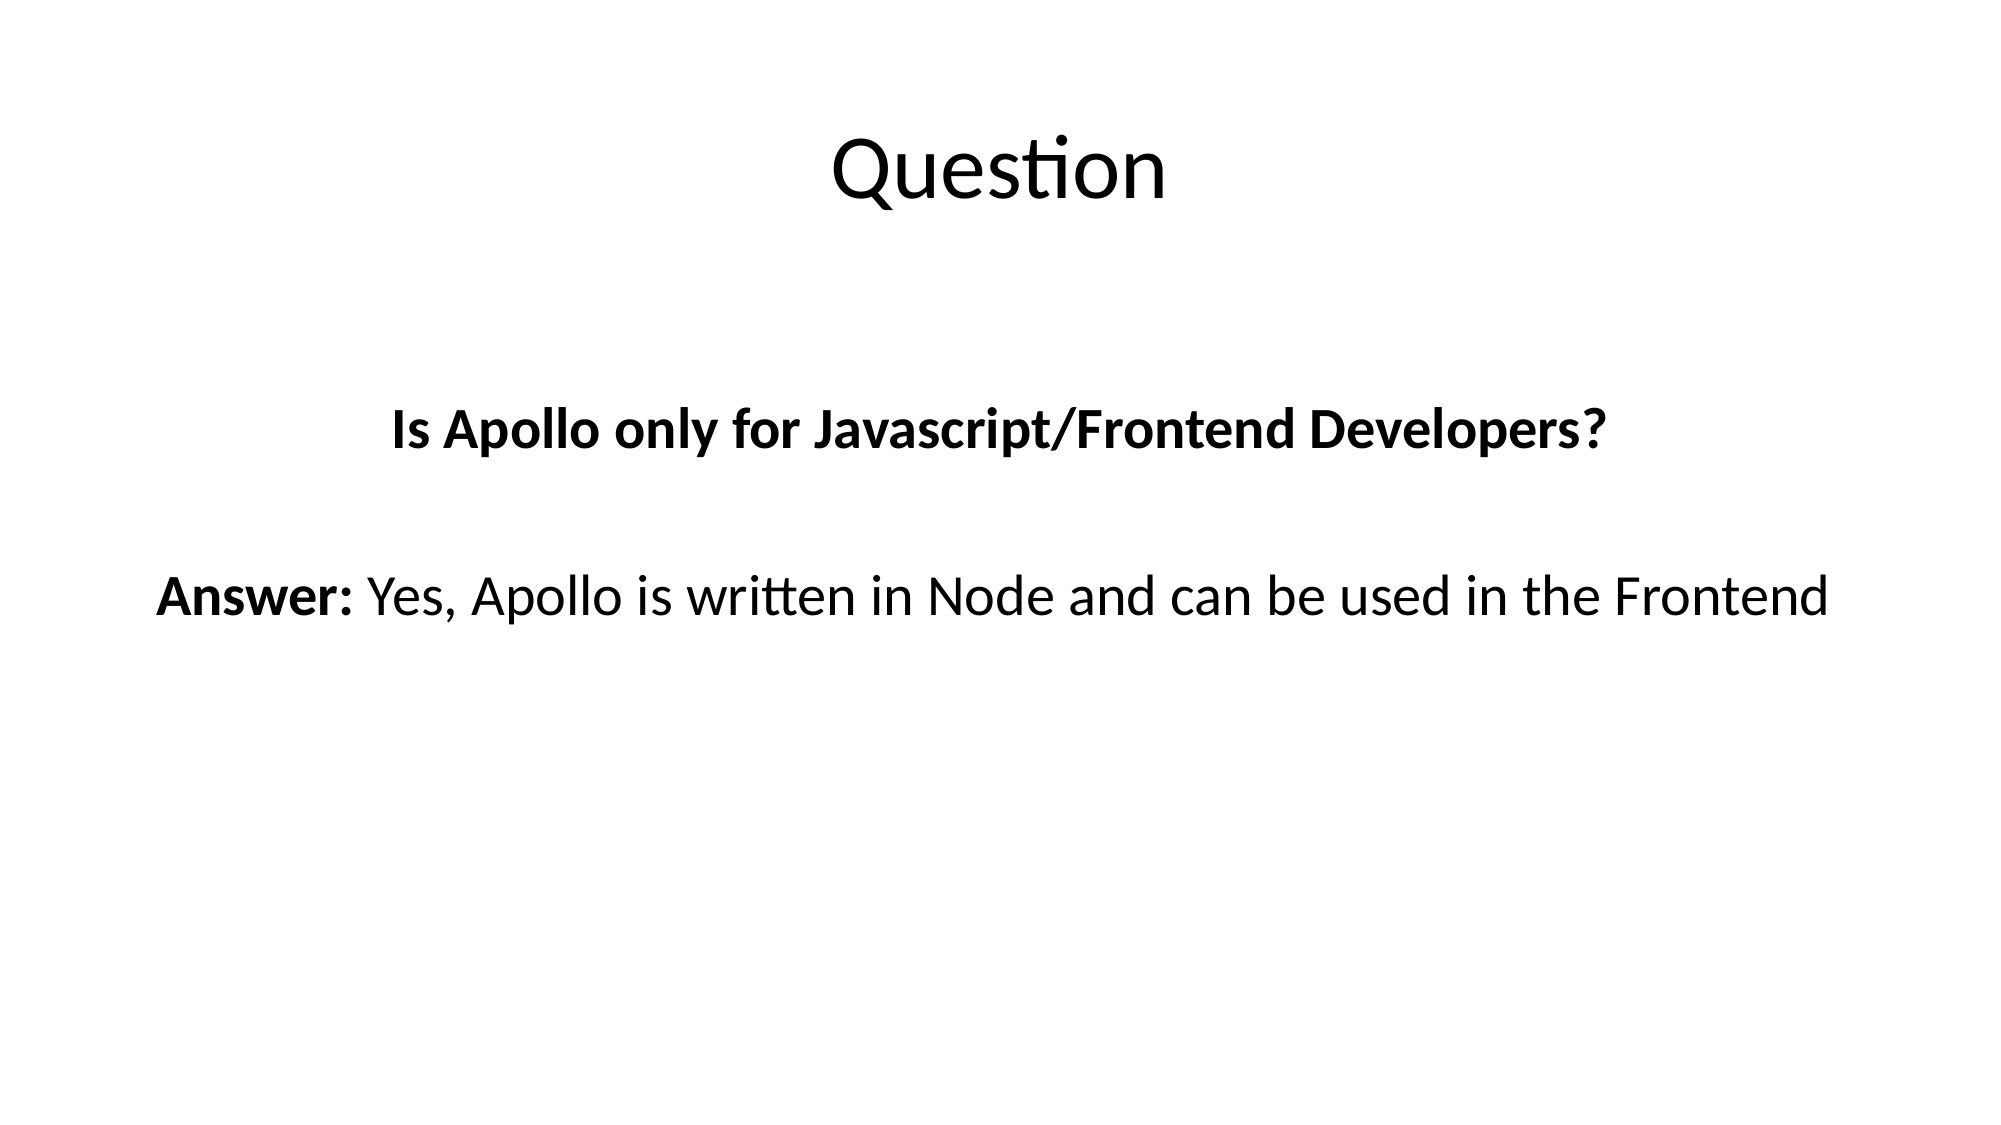

# Question

Is Apollo only for Javascript/Frontend Developers?

Answer: Yes, Apollo is written in Node and can be used in the Frontend